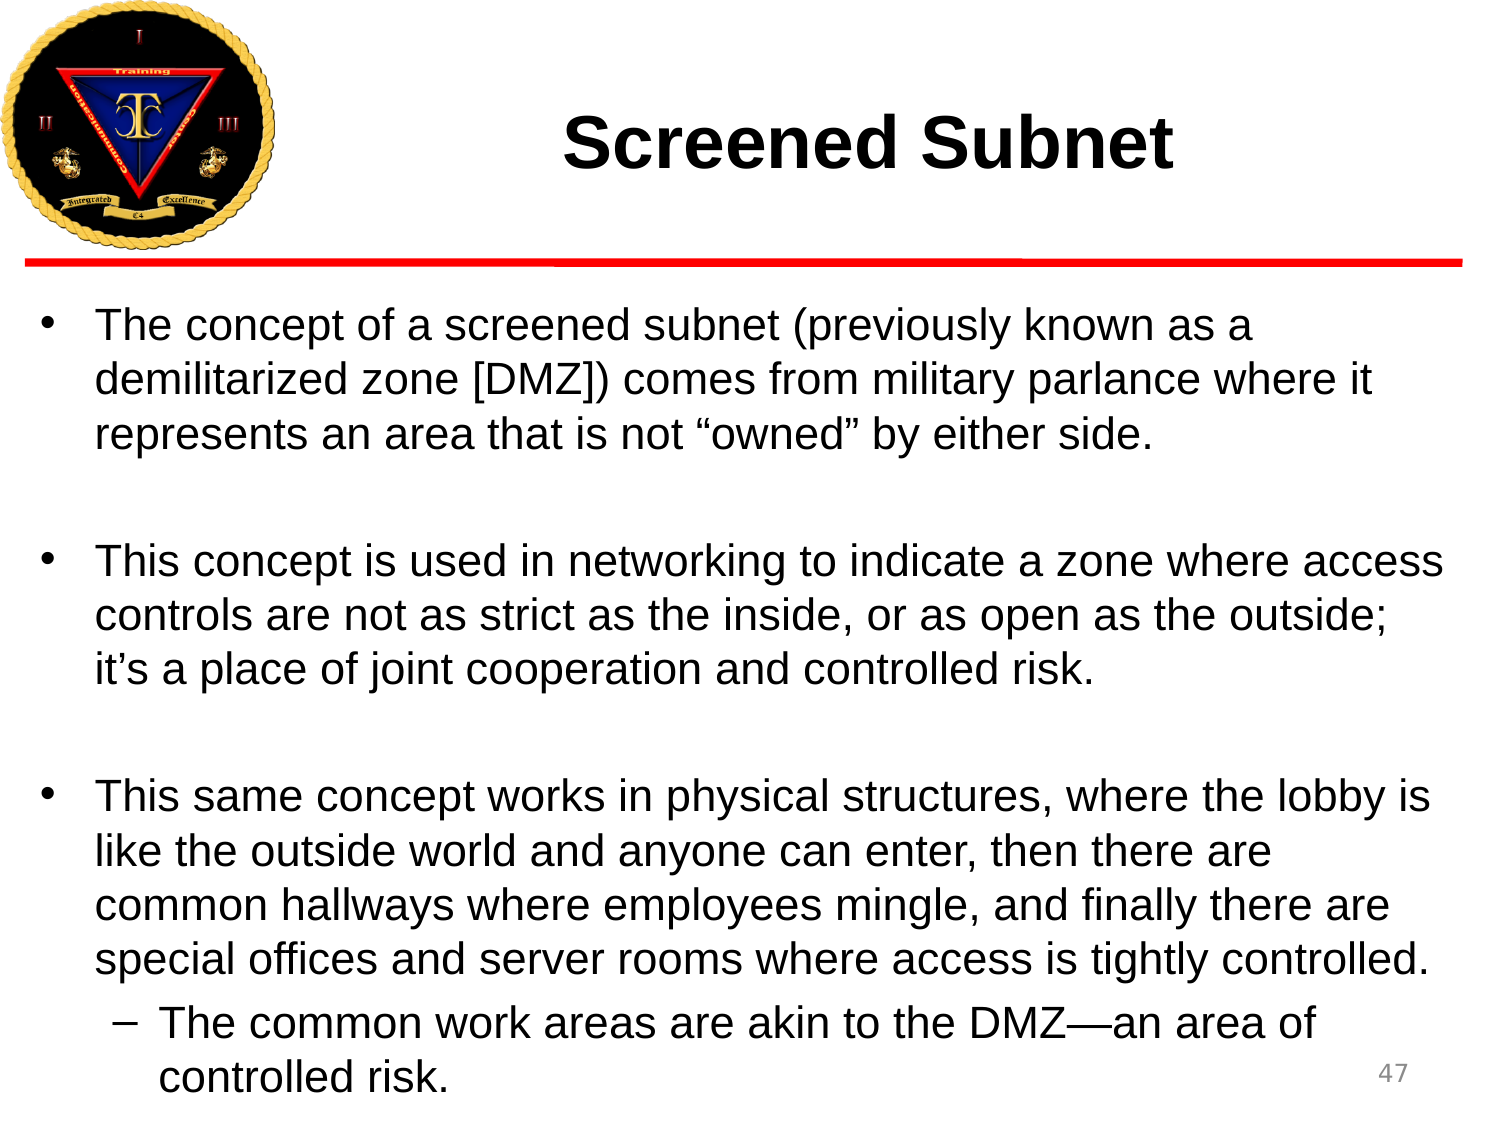

# Screened Subnet
The concept of a screened subnet (previously known as a demilitarized zone [DMZ]) comes from military parlance where it represents an area that is not “owned” by either side.

This concept is used in networking to indicate a zone where access controls are not as strict as the inside, or as open as the outside; it’s a place of joint cooperation and controlled risk.

This same concept works in physical structures, where the lobby is like the outside world and anyone can enter, then there are common hallways where employees mingle, and finally there are special offices and server rooms where access is tightly controlled.
The common work areas are akin to the DMZ—an area of controlled risk.
47